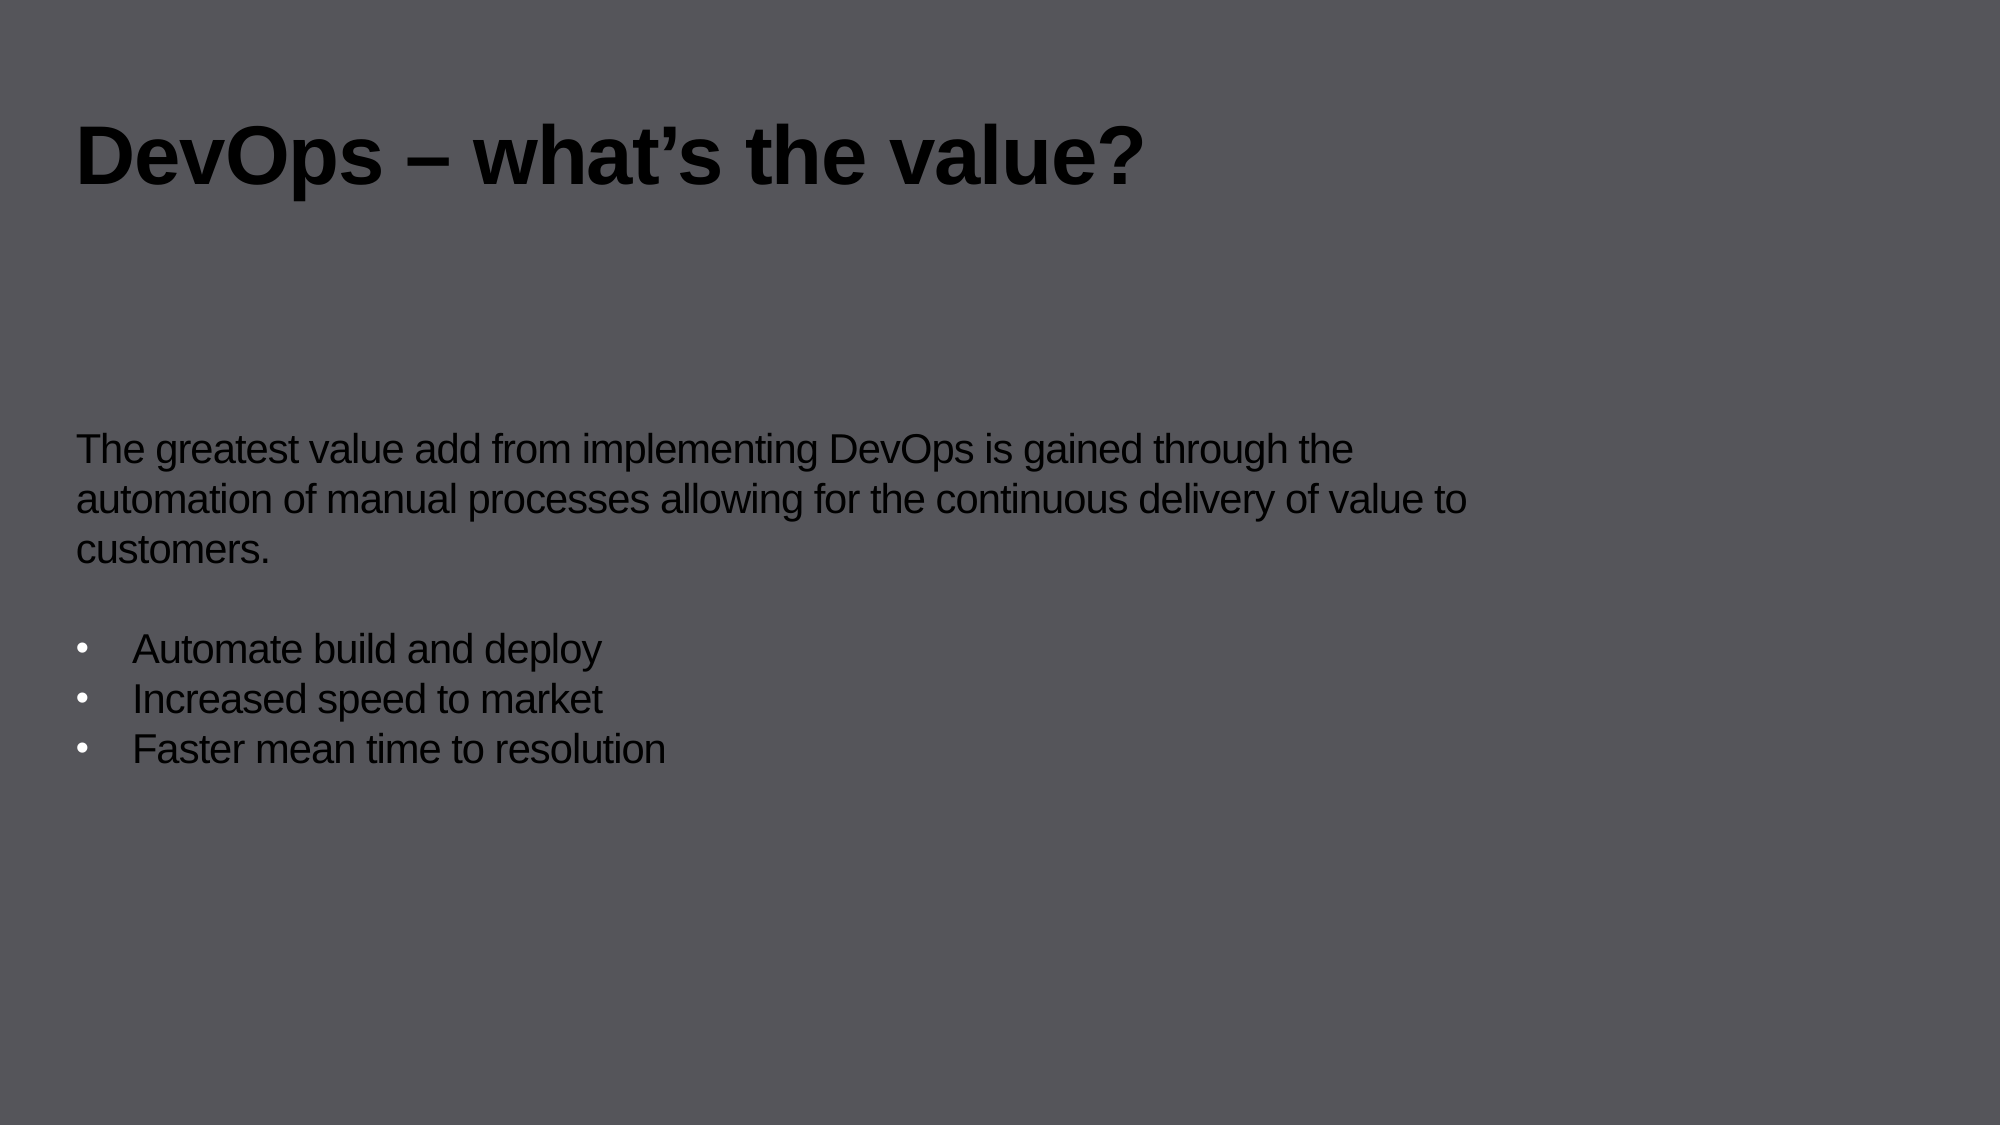

DevOps – what’s the value?
The greatest value add from implementing DevOps is gained through the automation of manual processes allowing for the continuous delivery of value to customers.
Automate build and deploy
Increased speed to market
Faster mean time to resolution